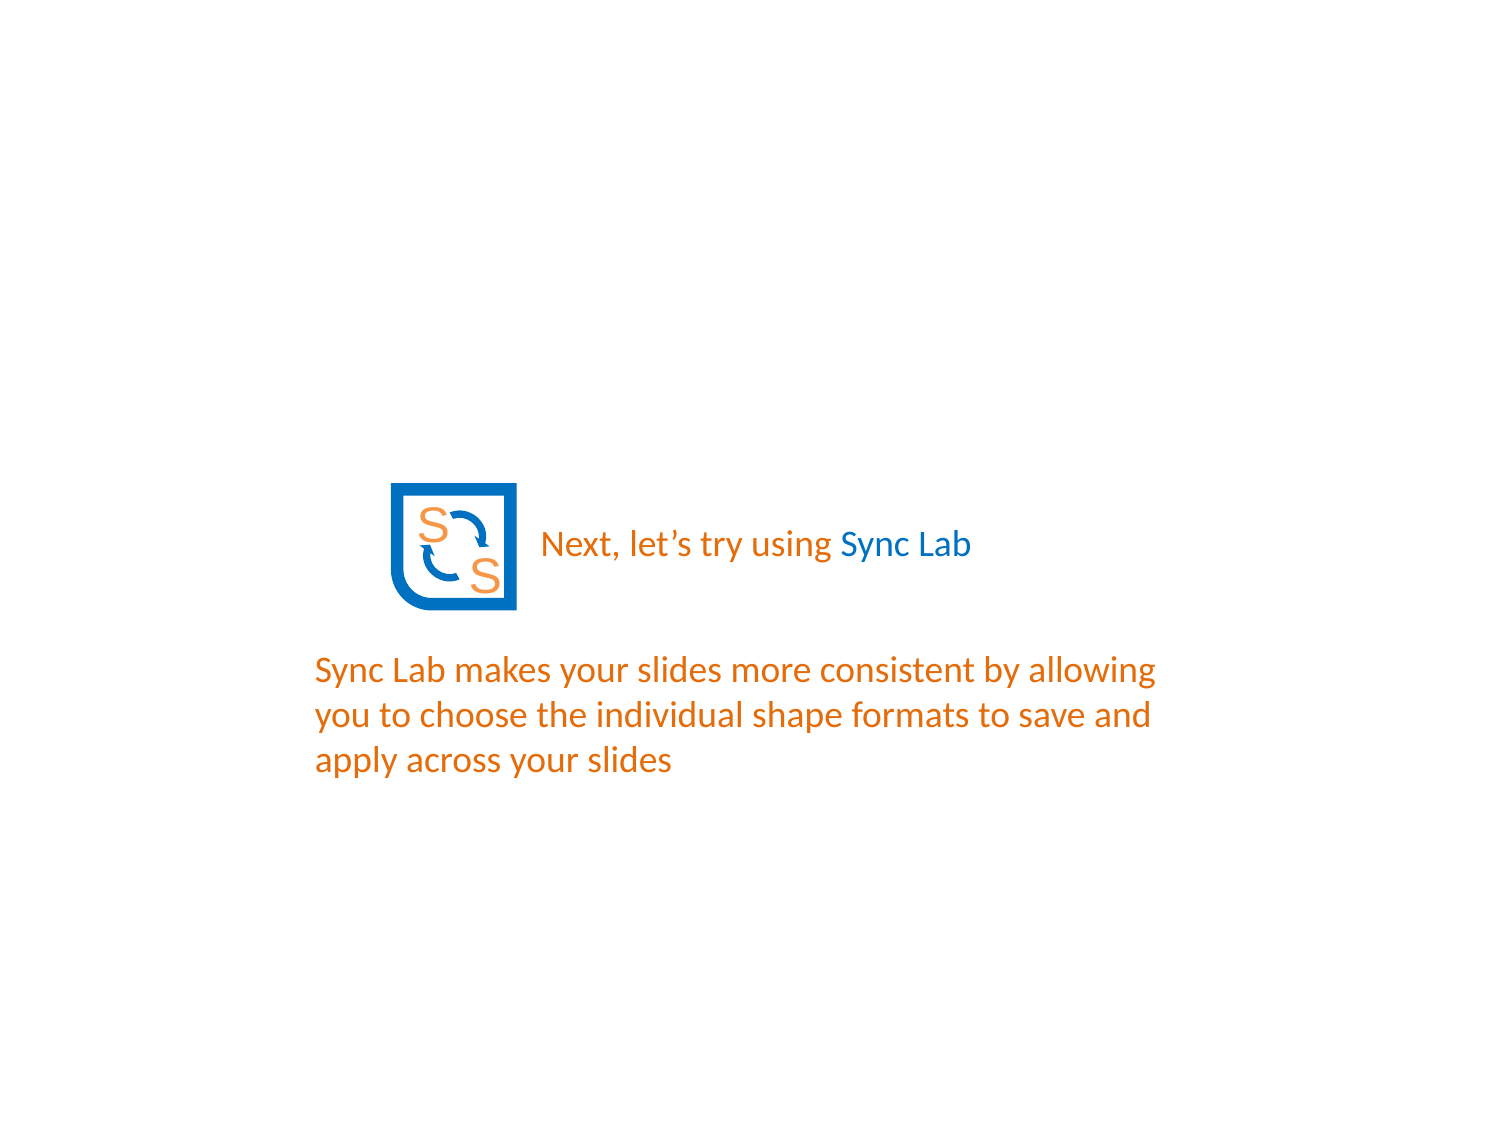

S

S
Next, let’s try using Sync Lab
Sync Lab makes your slides more consistent by allowing you to choose the individual shape formats to save and apply across your slides